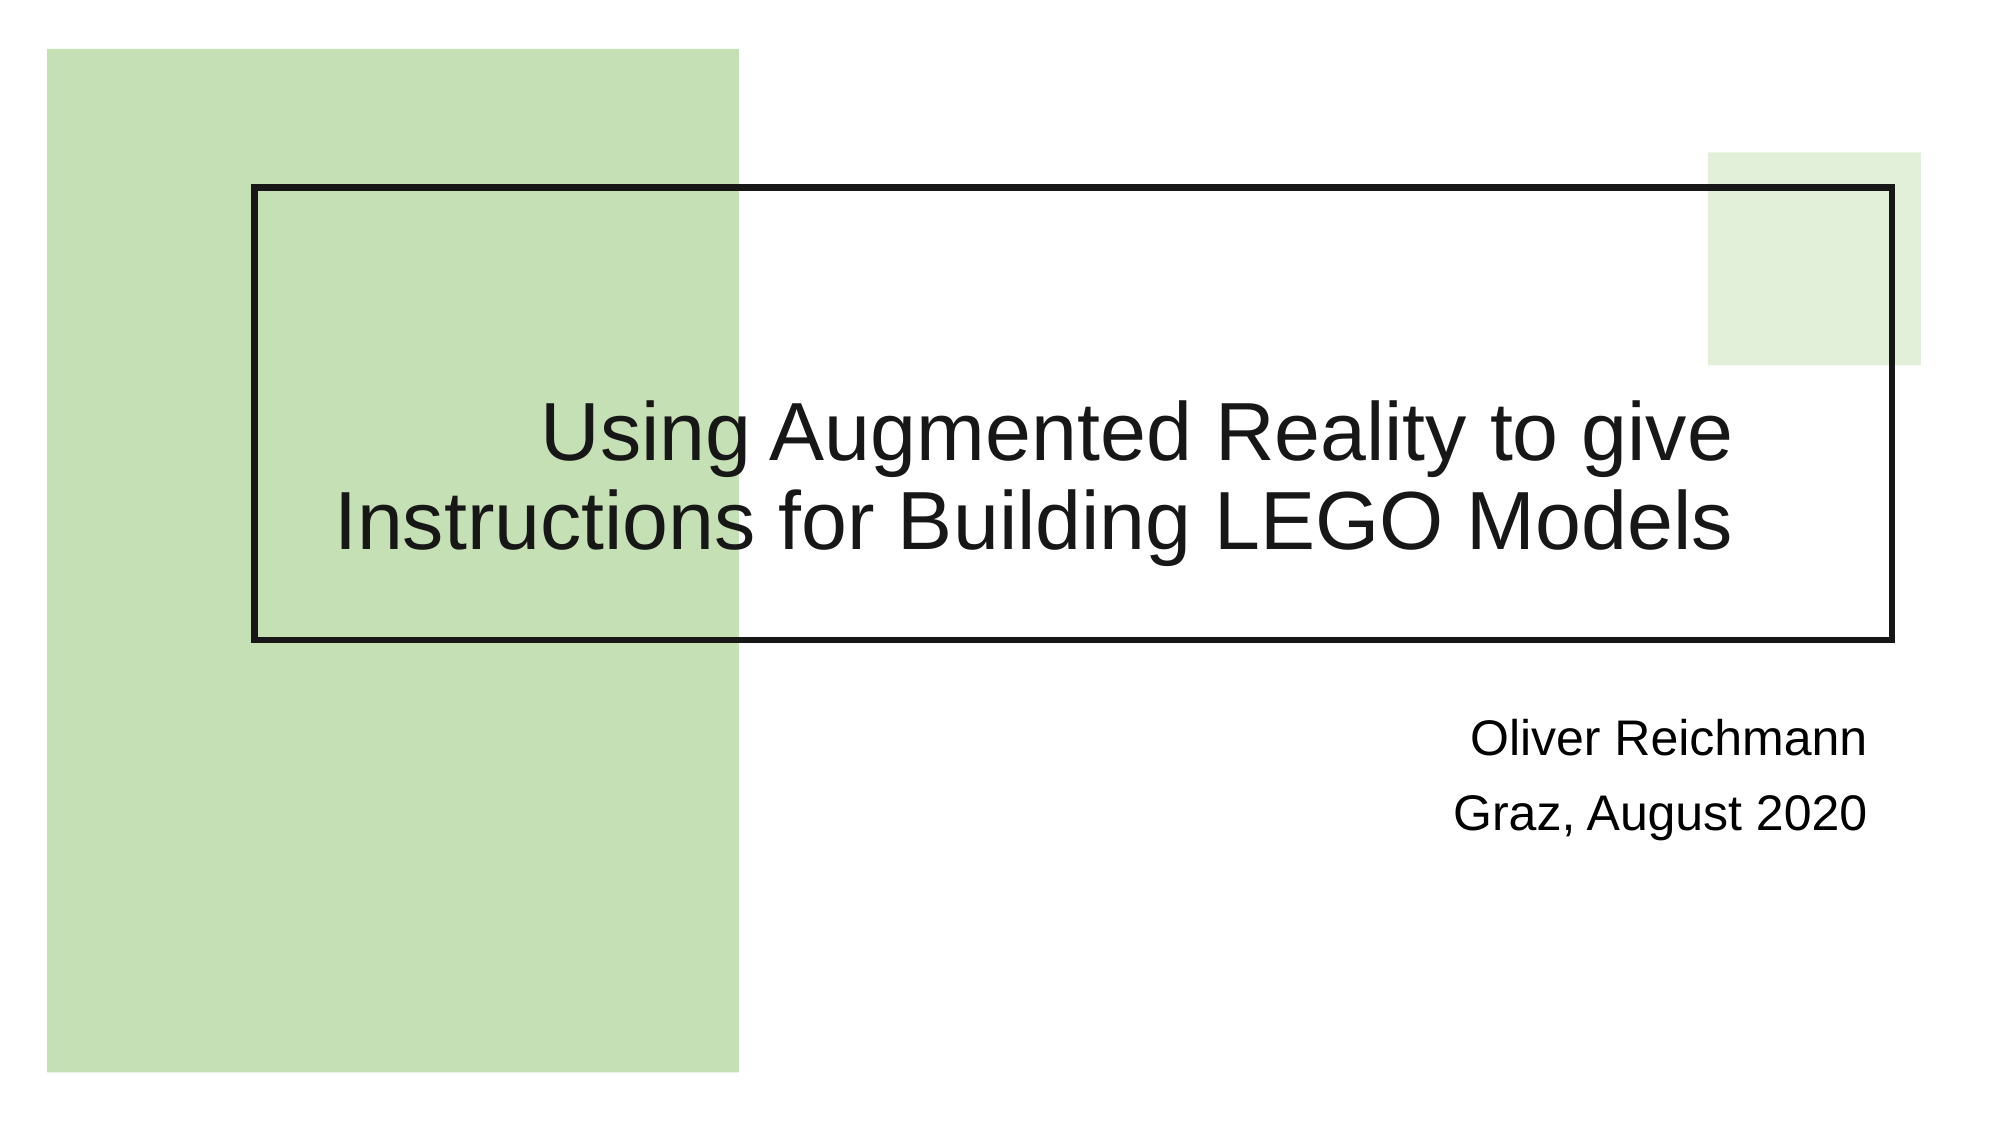

Using Augmented Reality to give Instructions for Building LEGO Models
Oliver Reichmann
Graz, August 2020